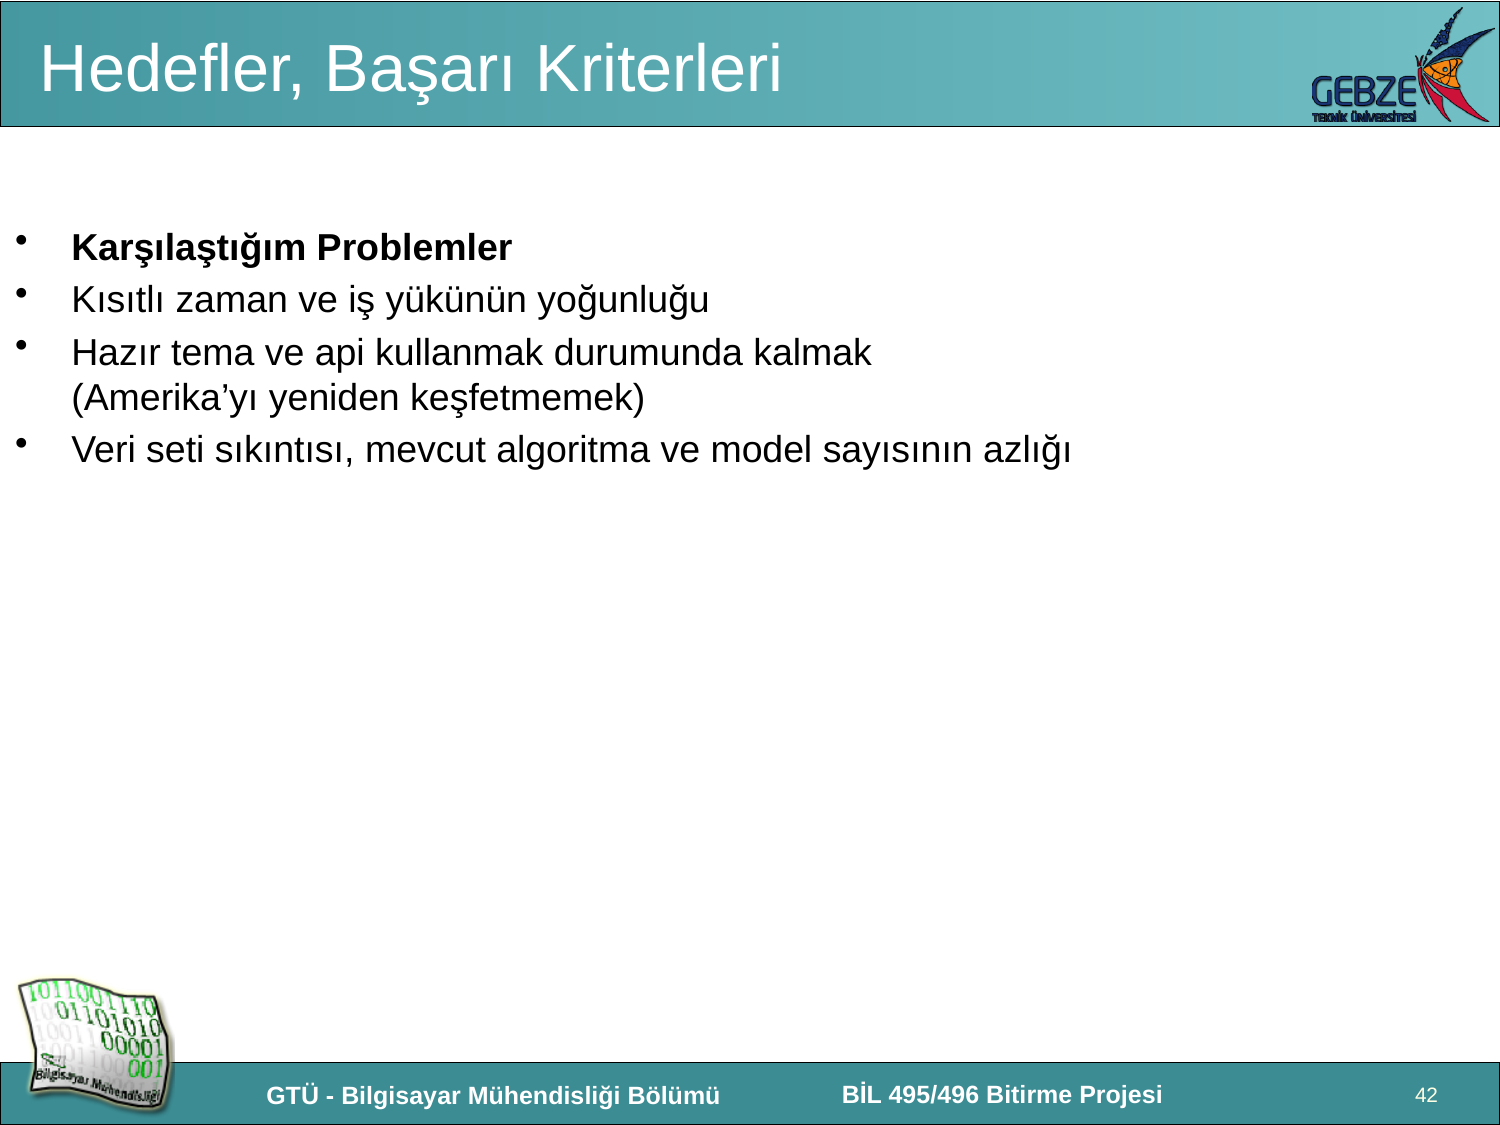

# Hedefler, Başarı Kriterleri

Karşılaştığım Problemler
Kısıtlı zaman ve iş yükünün yoğunluğu
Hazır tema ve api kullanmak durumunda kalmak
(Amerika’yı yeniden keşfetmemek)
Veri seti sıkıntısı, mevcut algoritma ve model sayısının azlığı
42